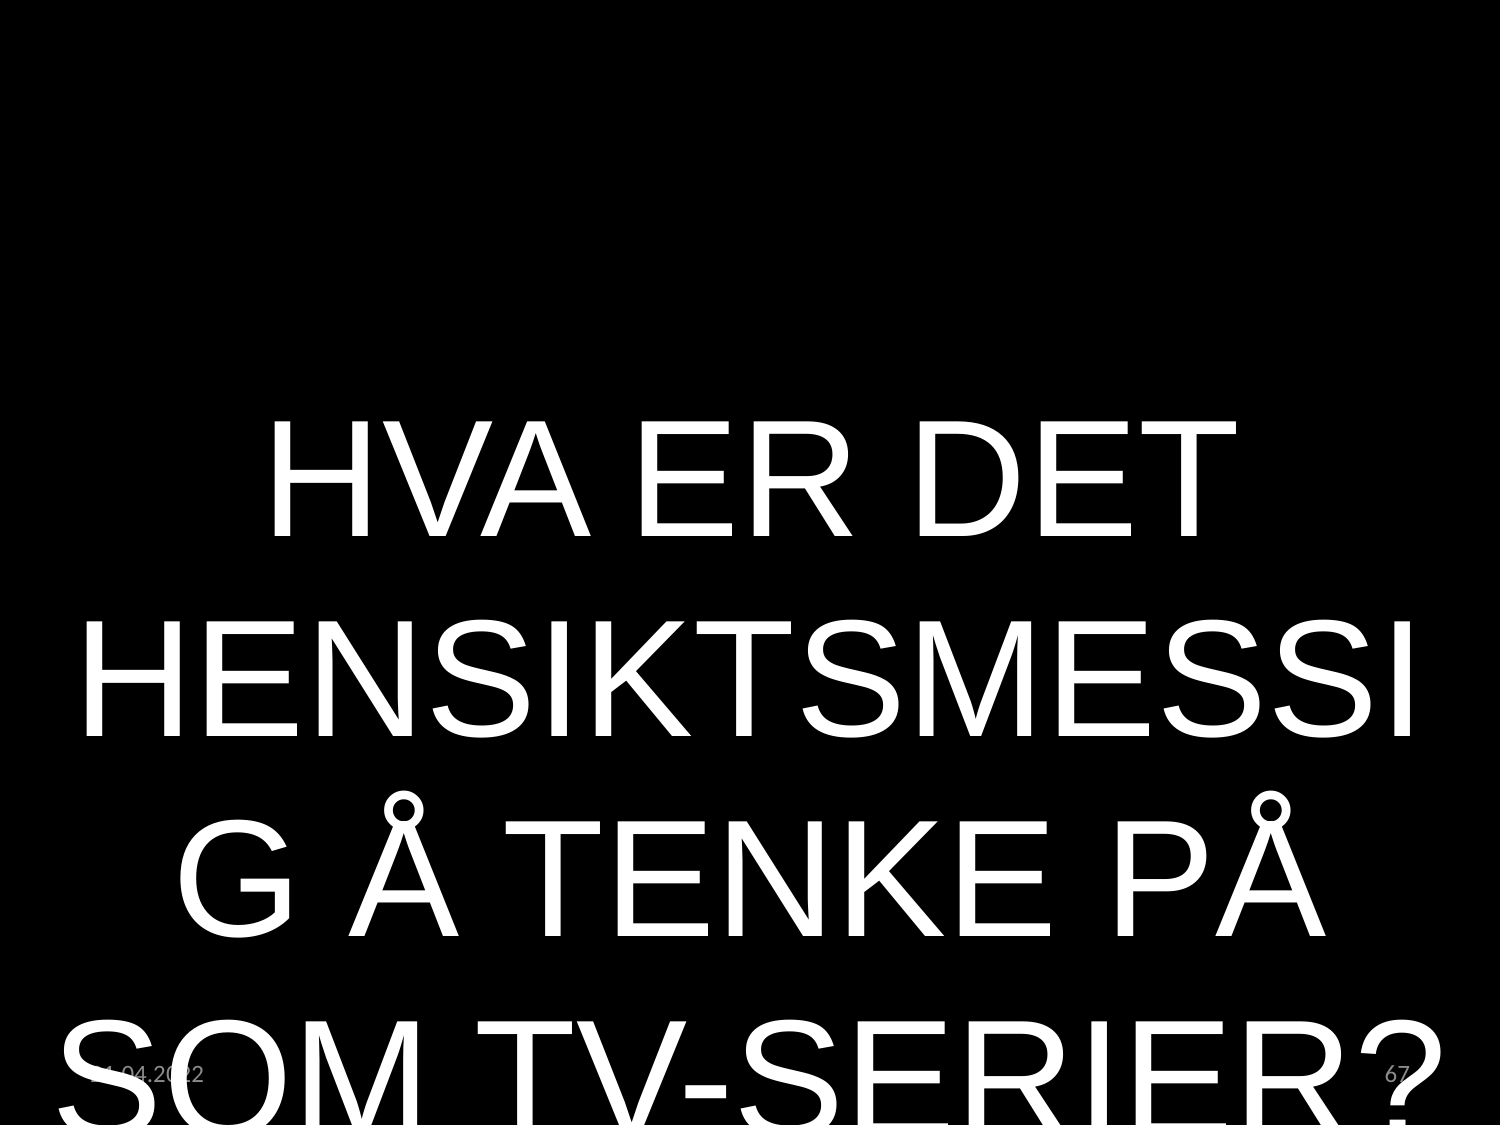

HVA ER DET HENSIKTSMESSIG Å TENKE PÅ SOM TV-SERIER?
21.04.2022
67